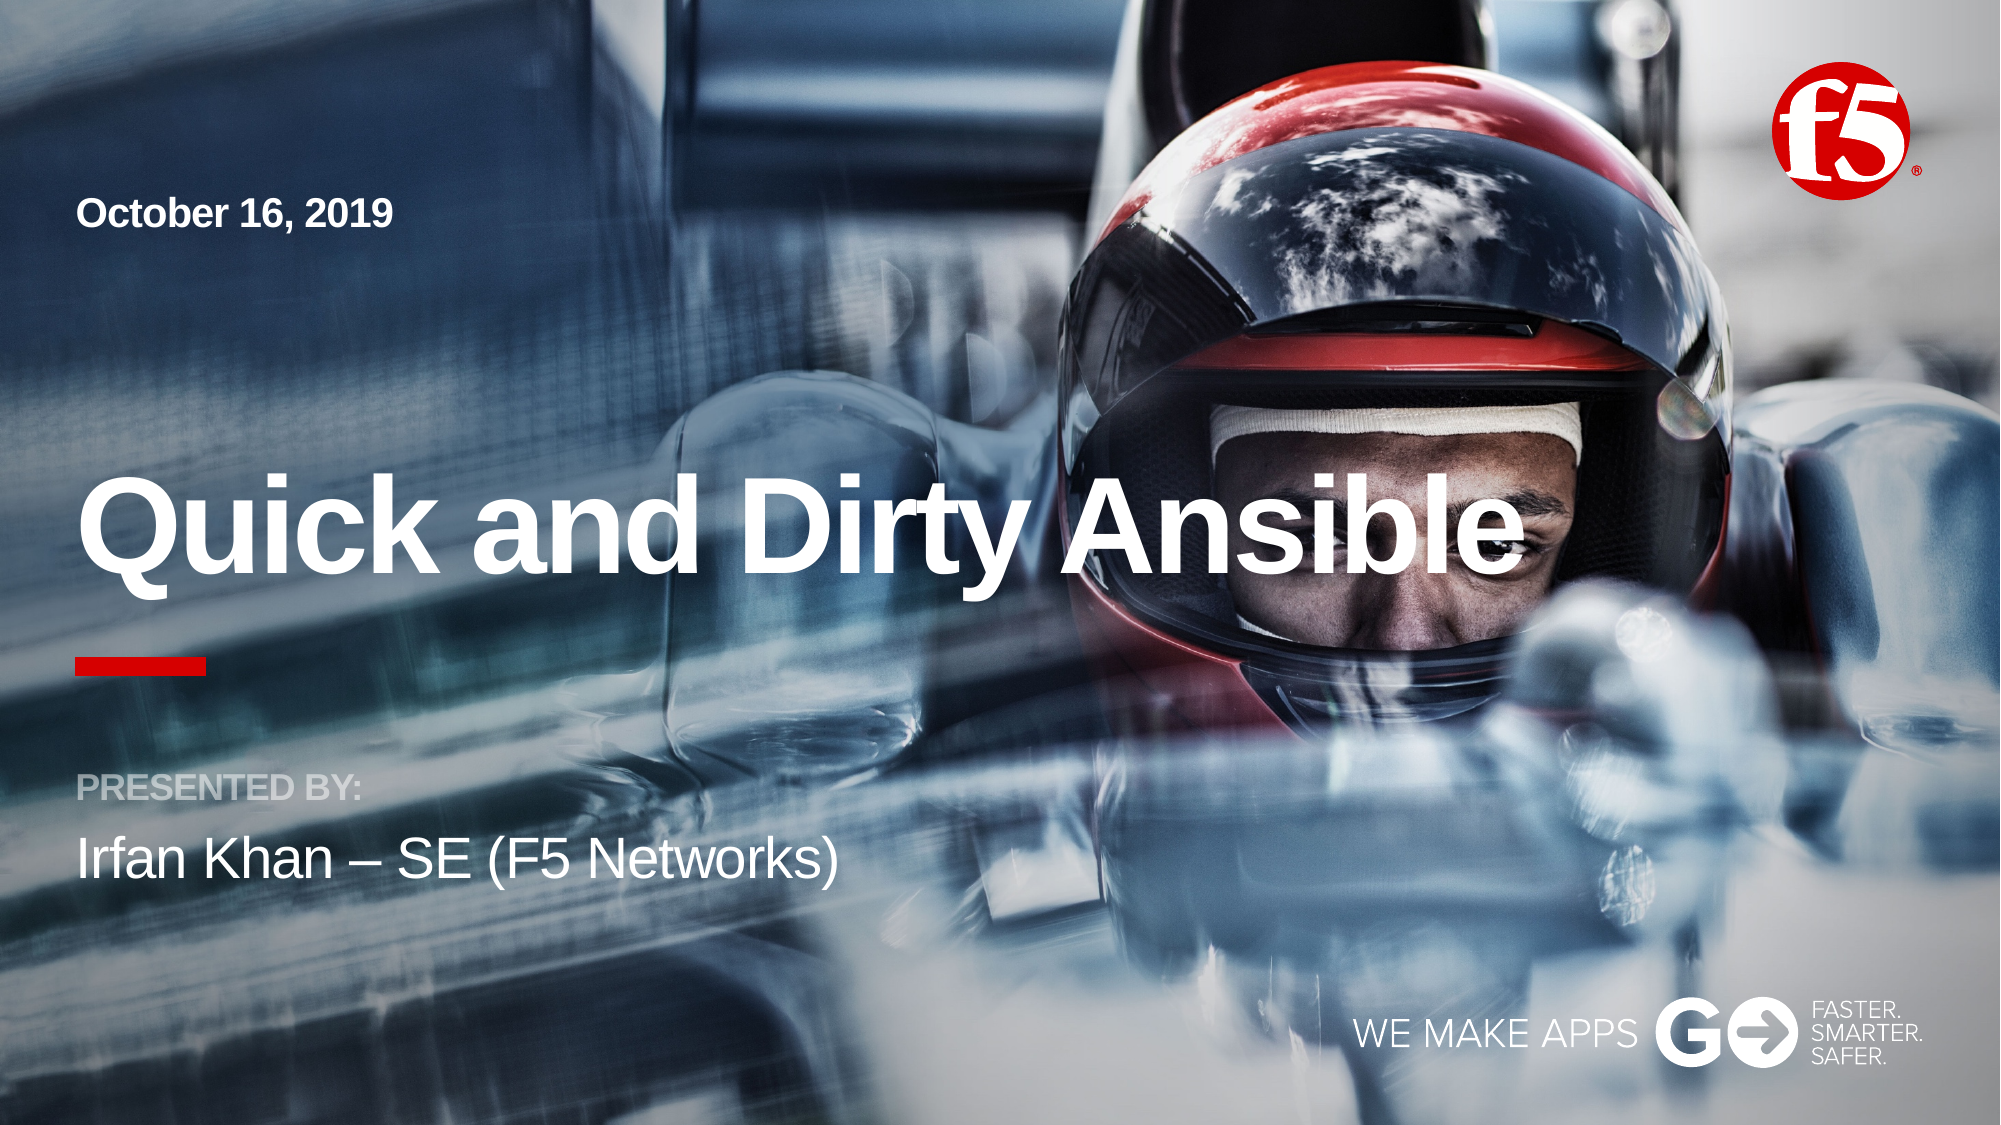

October 16, 2019
# Quick and Dirty Ansible
Irfan Khan – SE (F5 Networks)